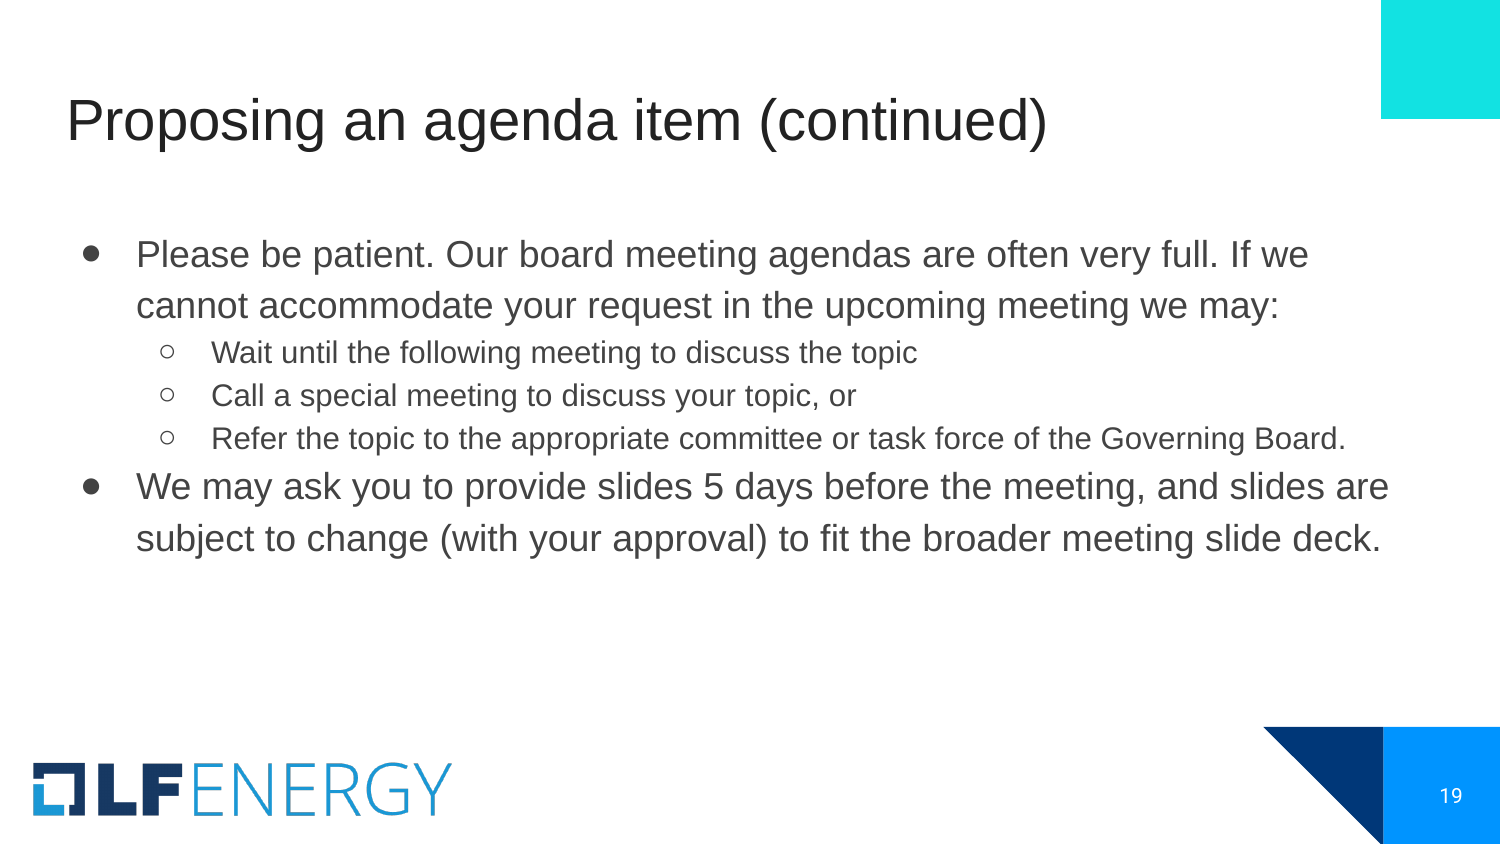

# Proposing an agenda item (continued)
Please be patient. Our board meeting agendas are often very full. If we cannot accommodate your request in the upcoming meeting we may:
Wait until the following meeting to discuss the topic
Call a special meeting to discuss your topic, or
Refer the topic to the appropriate committee or task force of the Governing Board.
We may ask you to provide slides 5 days before the meeting, and slides are subject to change (with your approval) to fit the broader meeting slide deck.
19